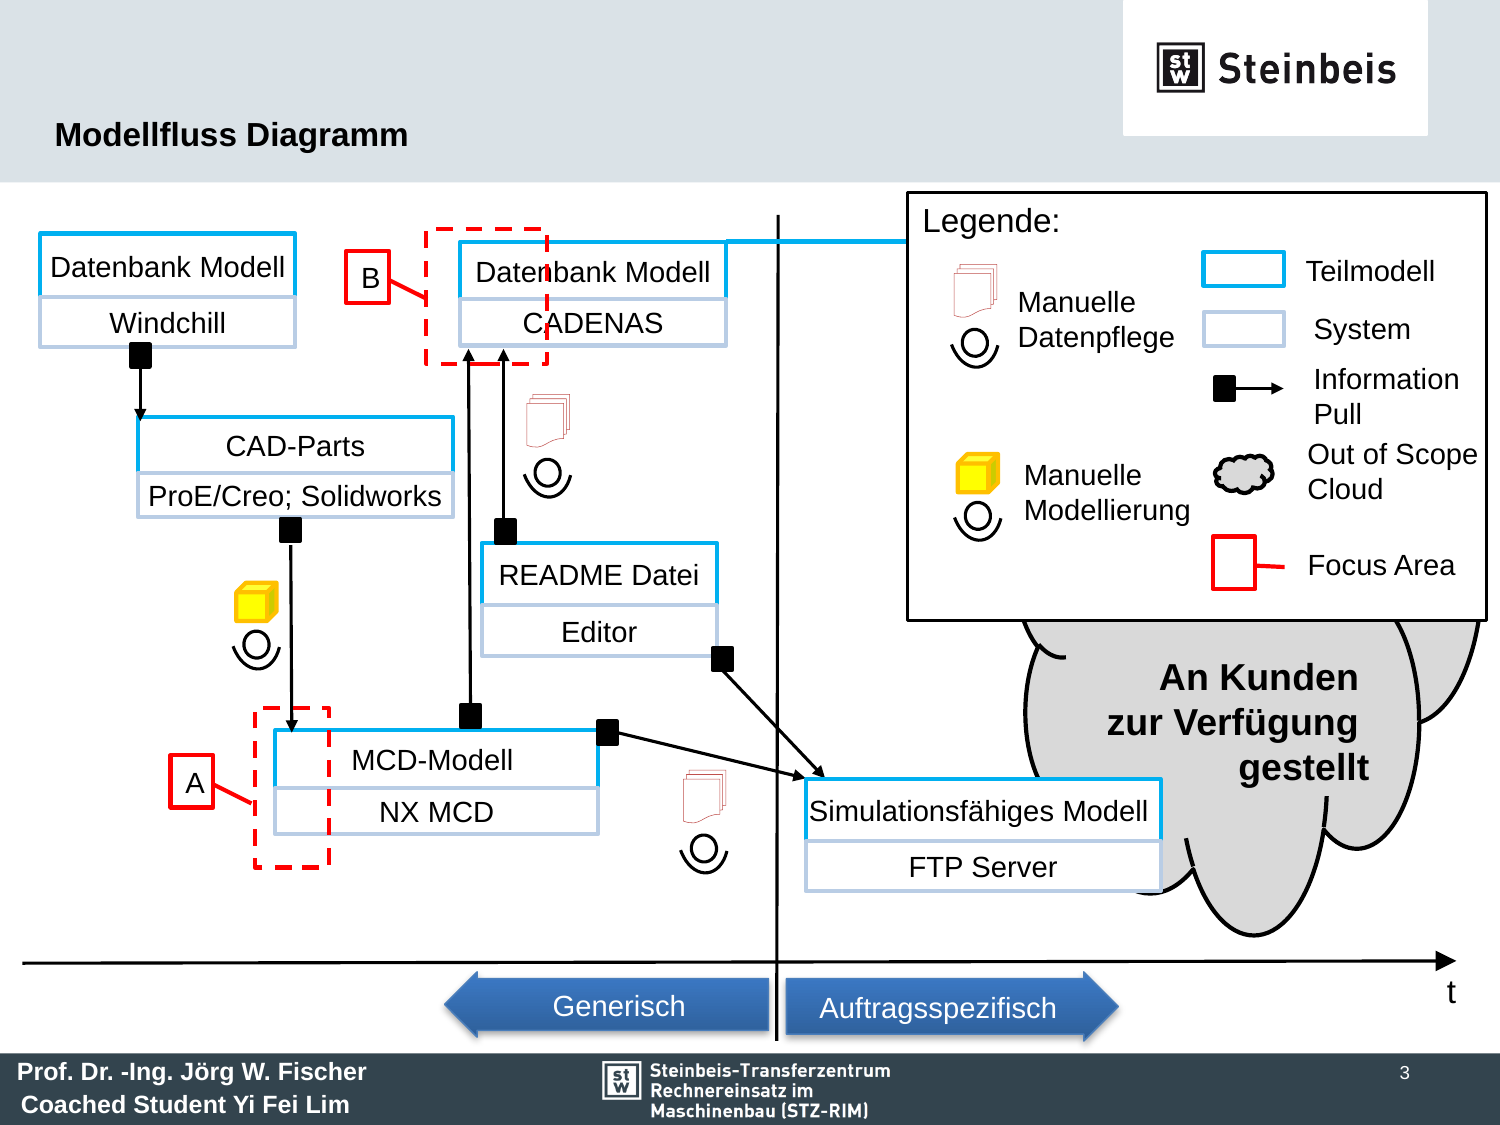

# Modellfluss Diagramm
Legende:
Teilmodell

Manuelle
Datenpflege
System

Information
Pull

Out of Scope
Cloud
Manuelle
Modellierung

Focus Area

Datenbank Modell
Windchill
An Kunden
zur Verfügung
gestellt
Datenbank Modell
CADENAS
B

CAD-Parts
ProE/Creo; Solidworks

README Datei
Editor

MCD-Modell
NX MCD
A

Simulationsfähiges Modell
FTP Server
t
Generisch
Auftragsspezifisch
3